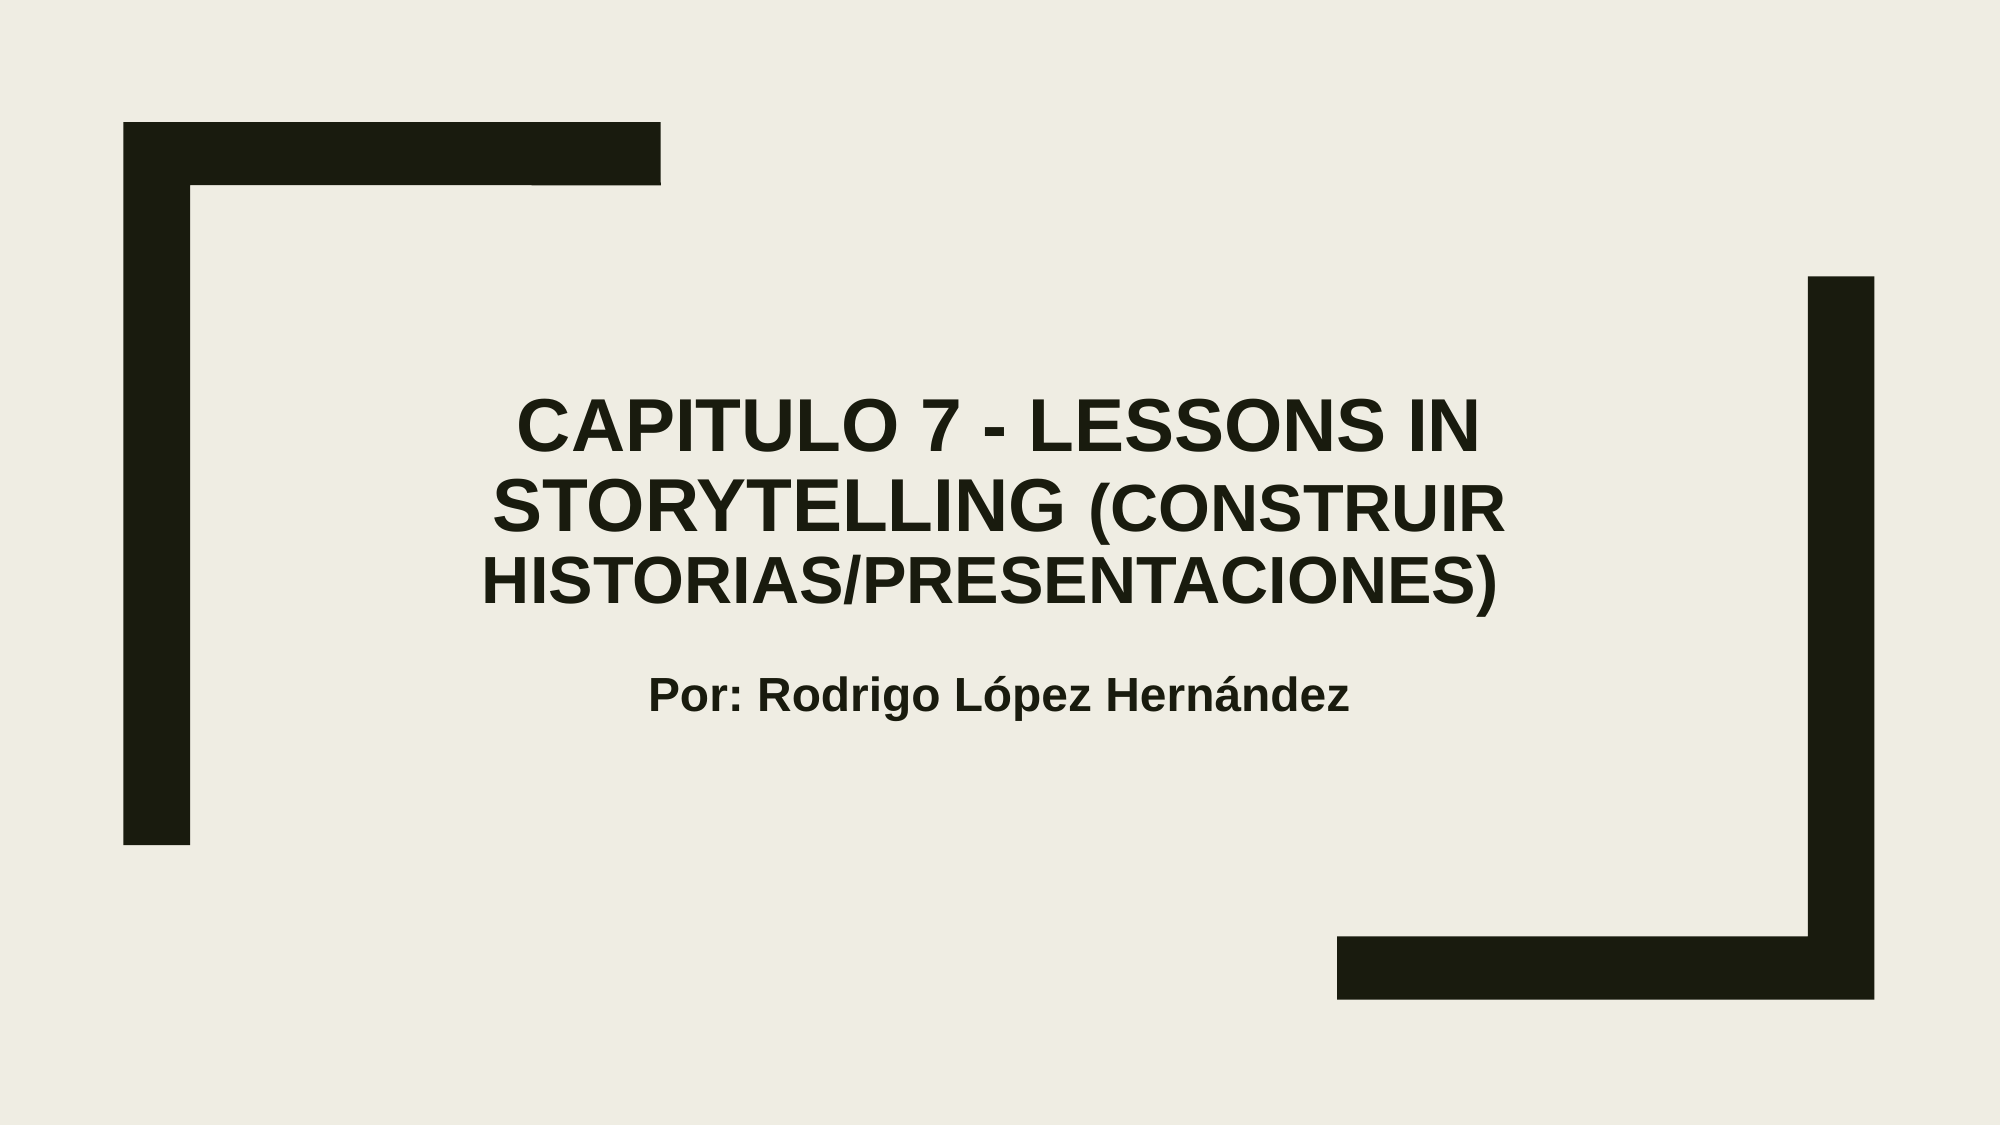

# Capitulo 7 - lessons in storytelling (Construir historias/presentaciones)
Por: Rodrigo López Hernández